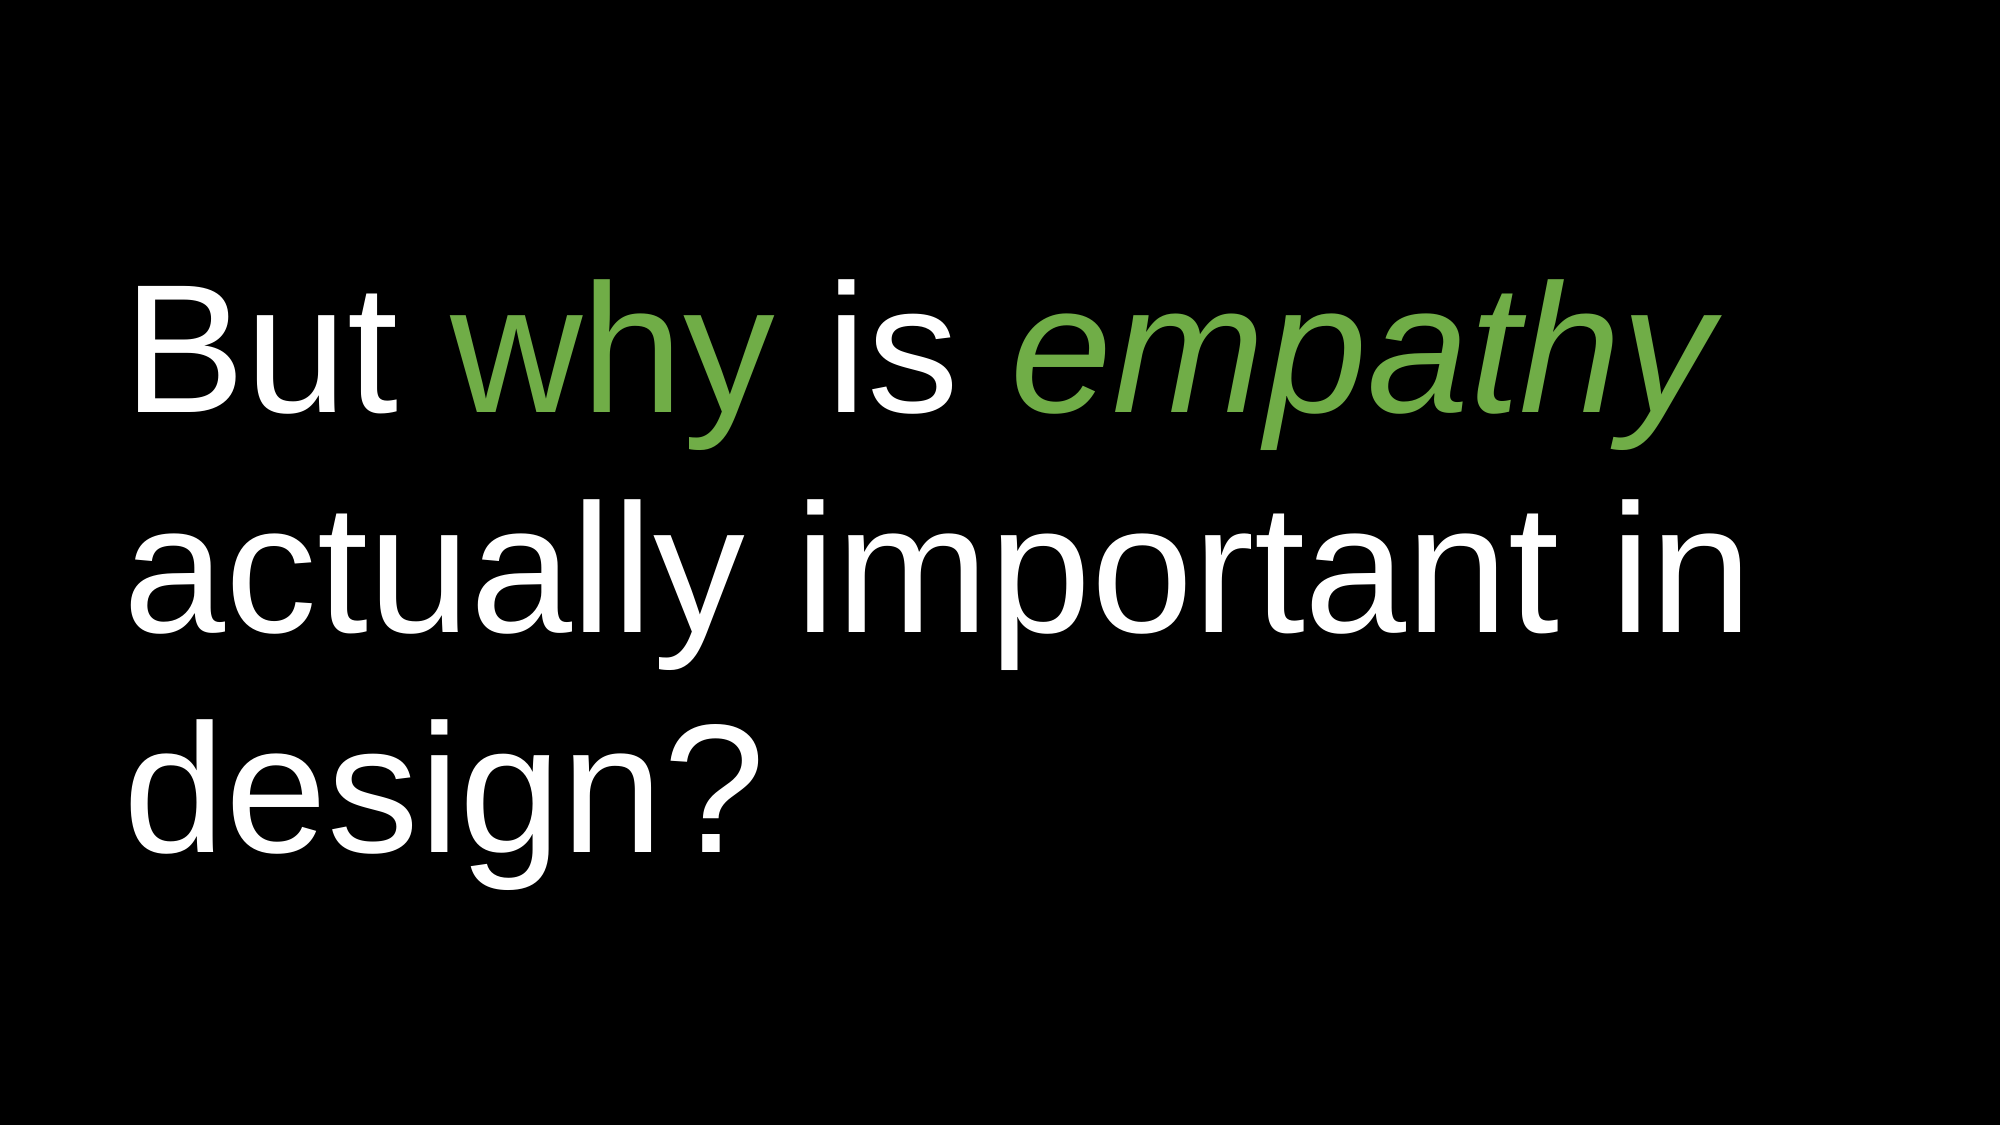

But why is empathy actually important in design?